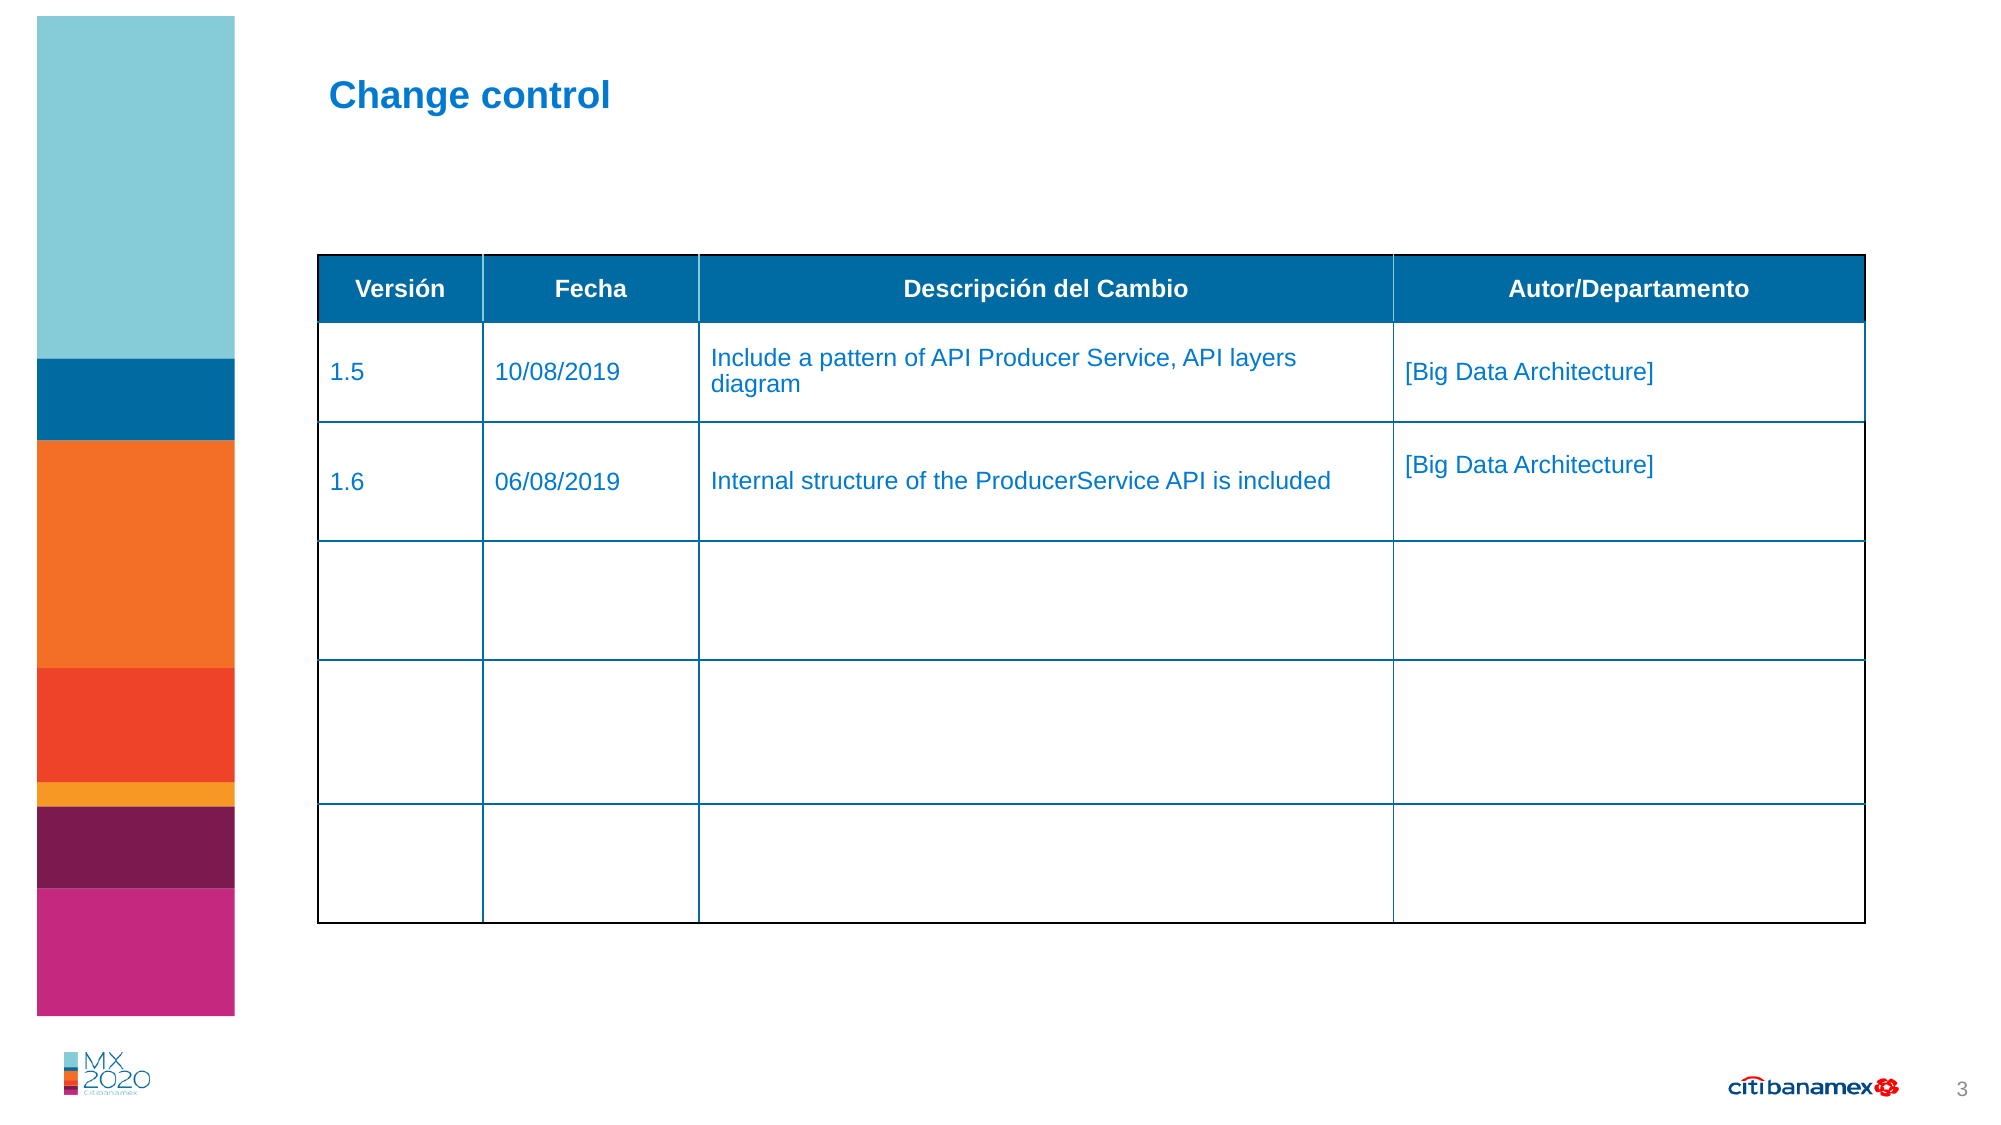

Change control
| Versión | Fecha | Descripción del Cambio | Autor/Departamento |
| --- | --- | --- | --- |
| 1.5 | 10/08/2019 | Include a pattern of API Producer Service, API layers diagram | [Big Data Architecture] |
| 1.6 | 06/08/2019 | Internal structure of the ProducerService API is included | [Big Data Architecture] |
|  |  |  |  |
|  |  |  |  |
|  |  |  |  |